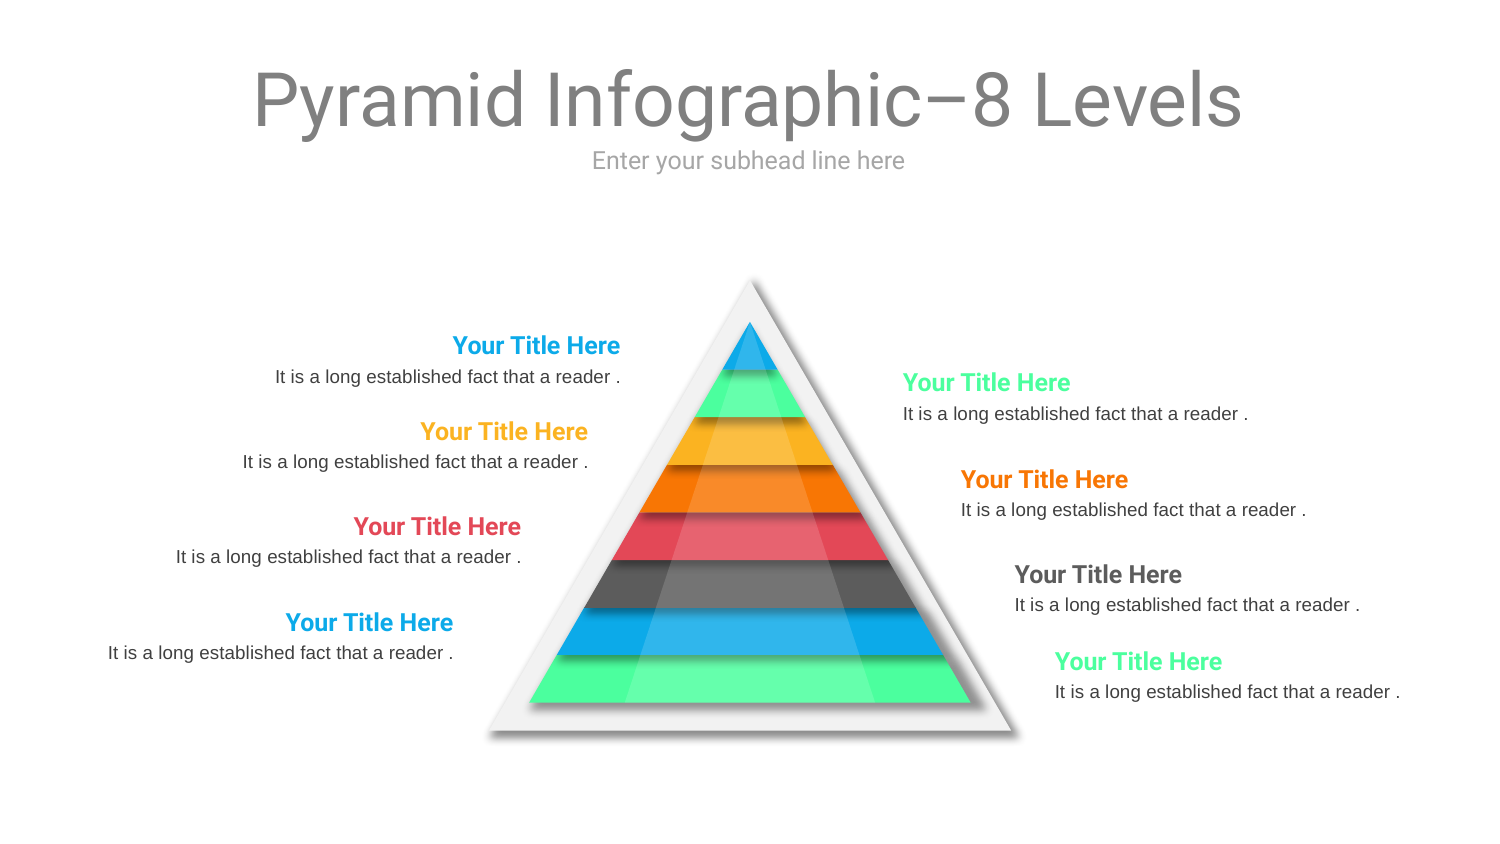

# Pyramid Infographic–8 Levels
Enter your subhead line here

Your Title Here
It is a long established fact that a reader .
Your Title Here
It is a long established fact that a reader .
Your Title Here
It is a long established fact that a reader .
Your Title Here
It is a long established fact that a reader .
Your Title Here
It is a long established fact that a reader .
Your Title Here
It is a long established fact that a reader .
Your Title Here
It is a long established fact that a reader .
Your Title Here
It is a long established fact that a reader .